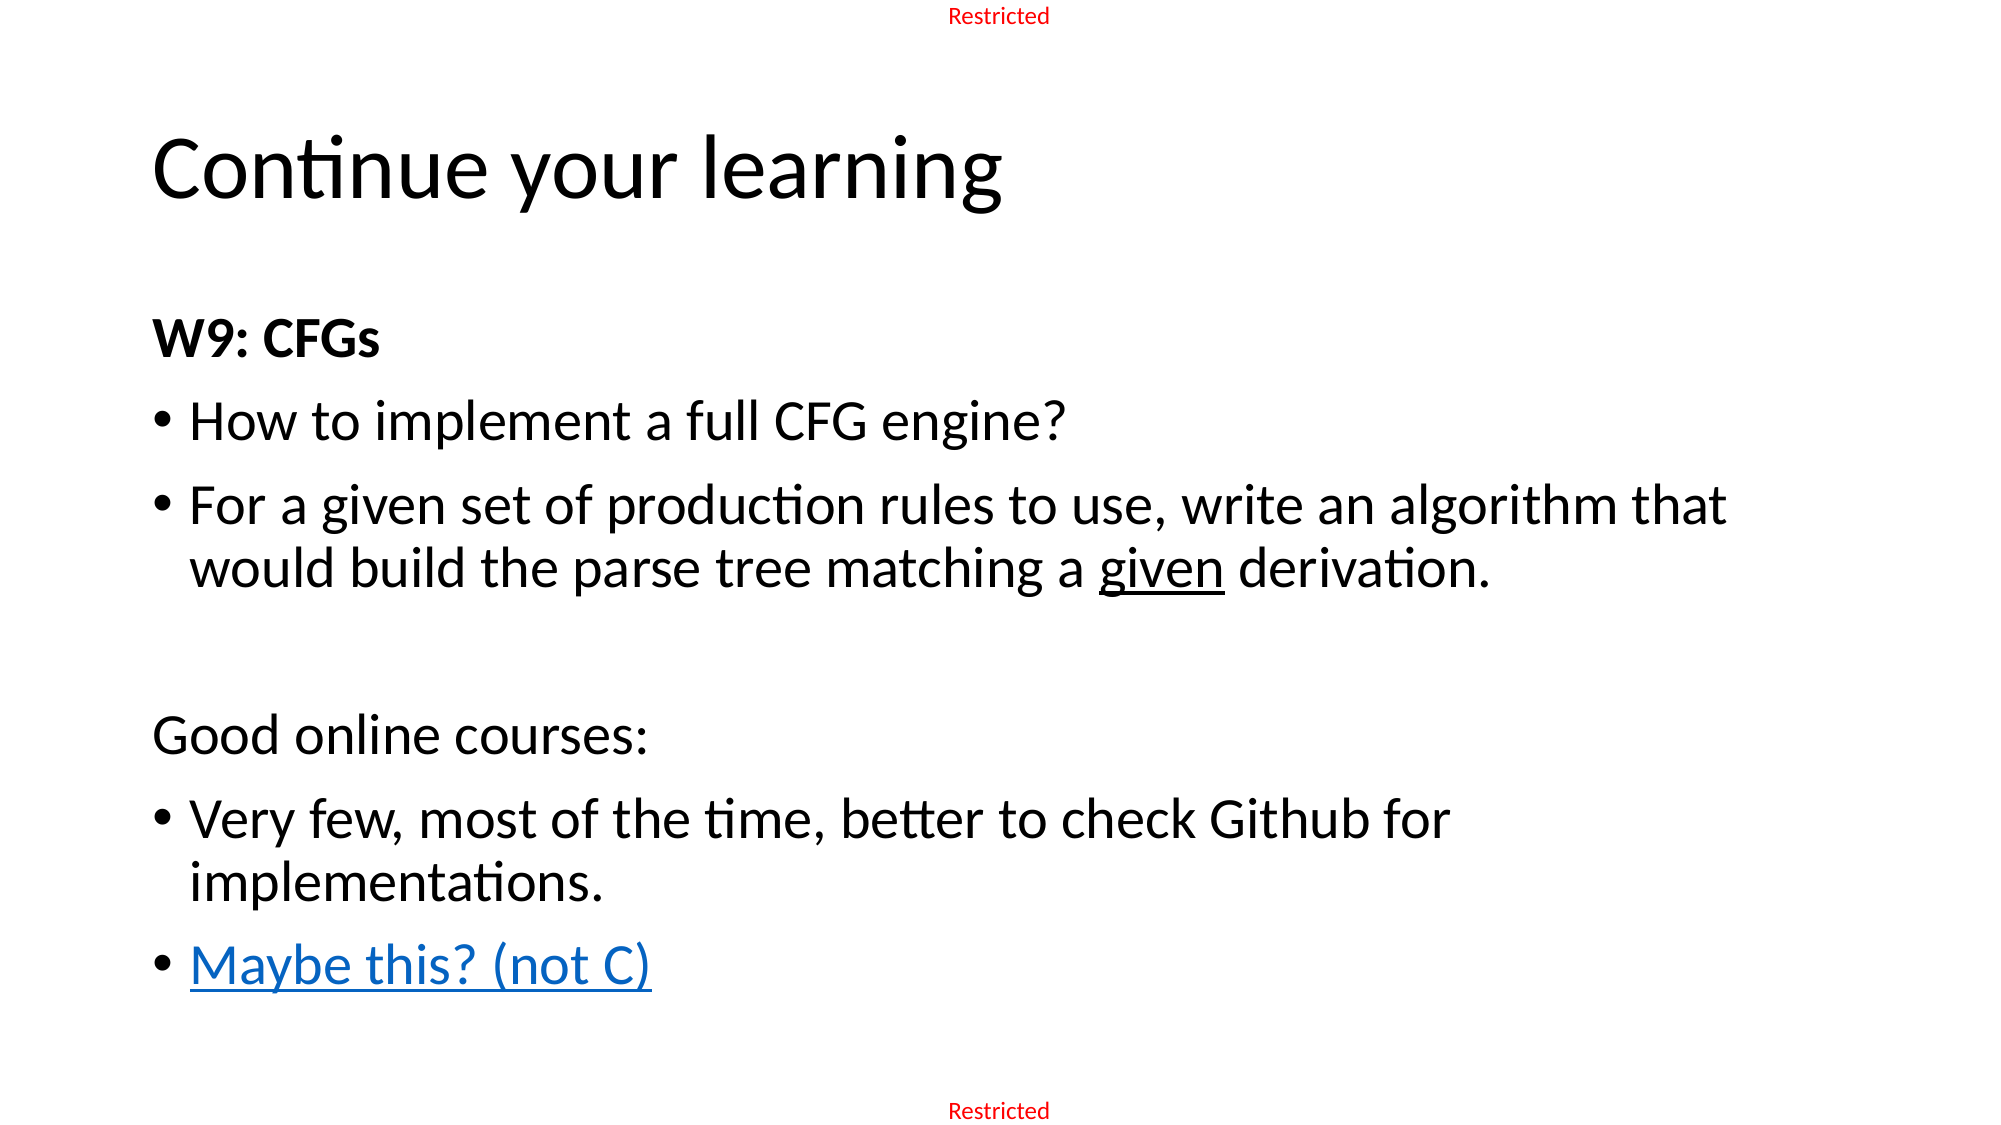

# Continue your learning
W9: CFGs
How to implement a full CFG engine?
For a given set of production rules to use, write an algorithm that would build the parse tree matching a given derivation.

Good online courses:
Very few, most of the time, better to check Github for implementations.
Maybe this? (not C)